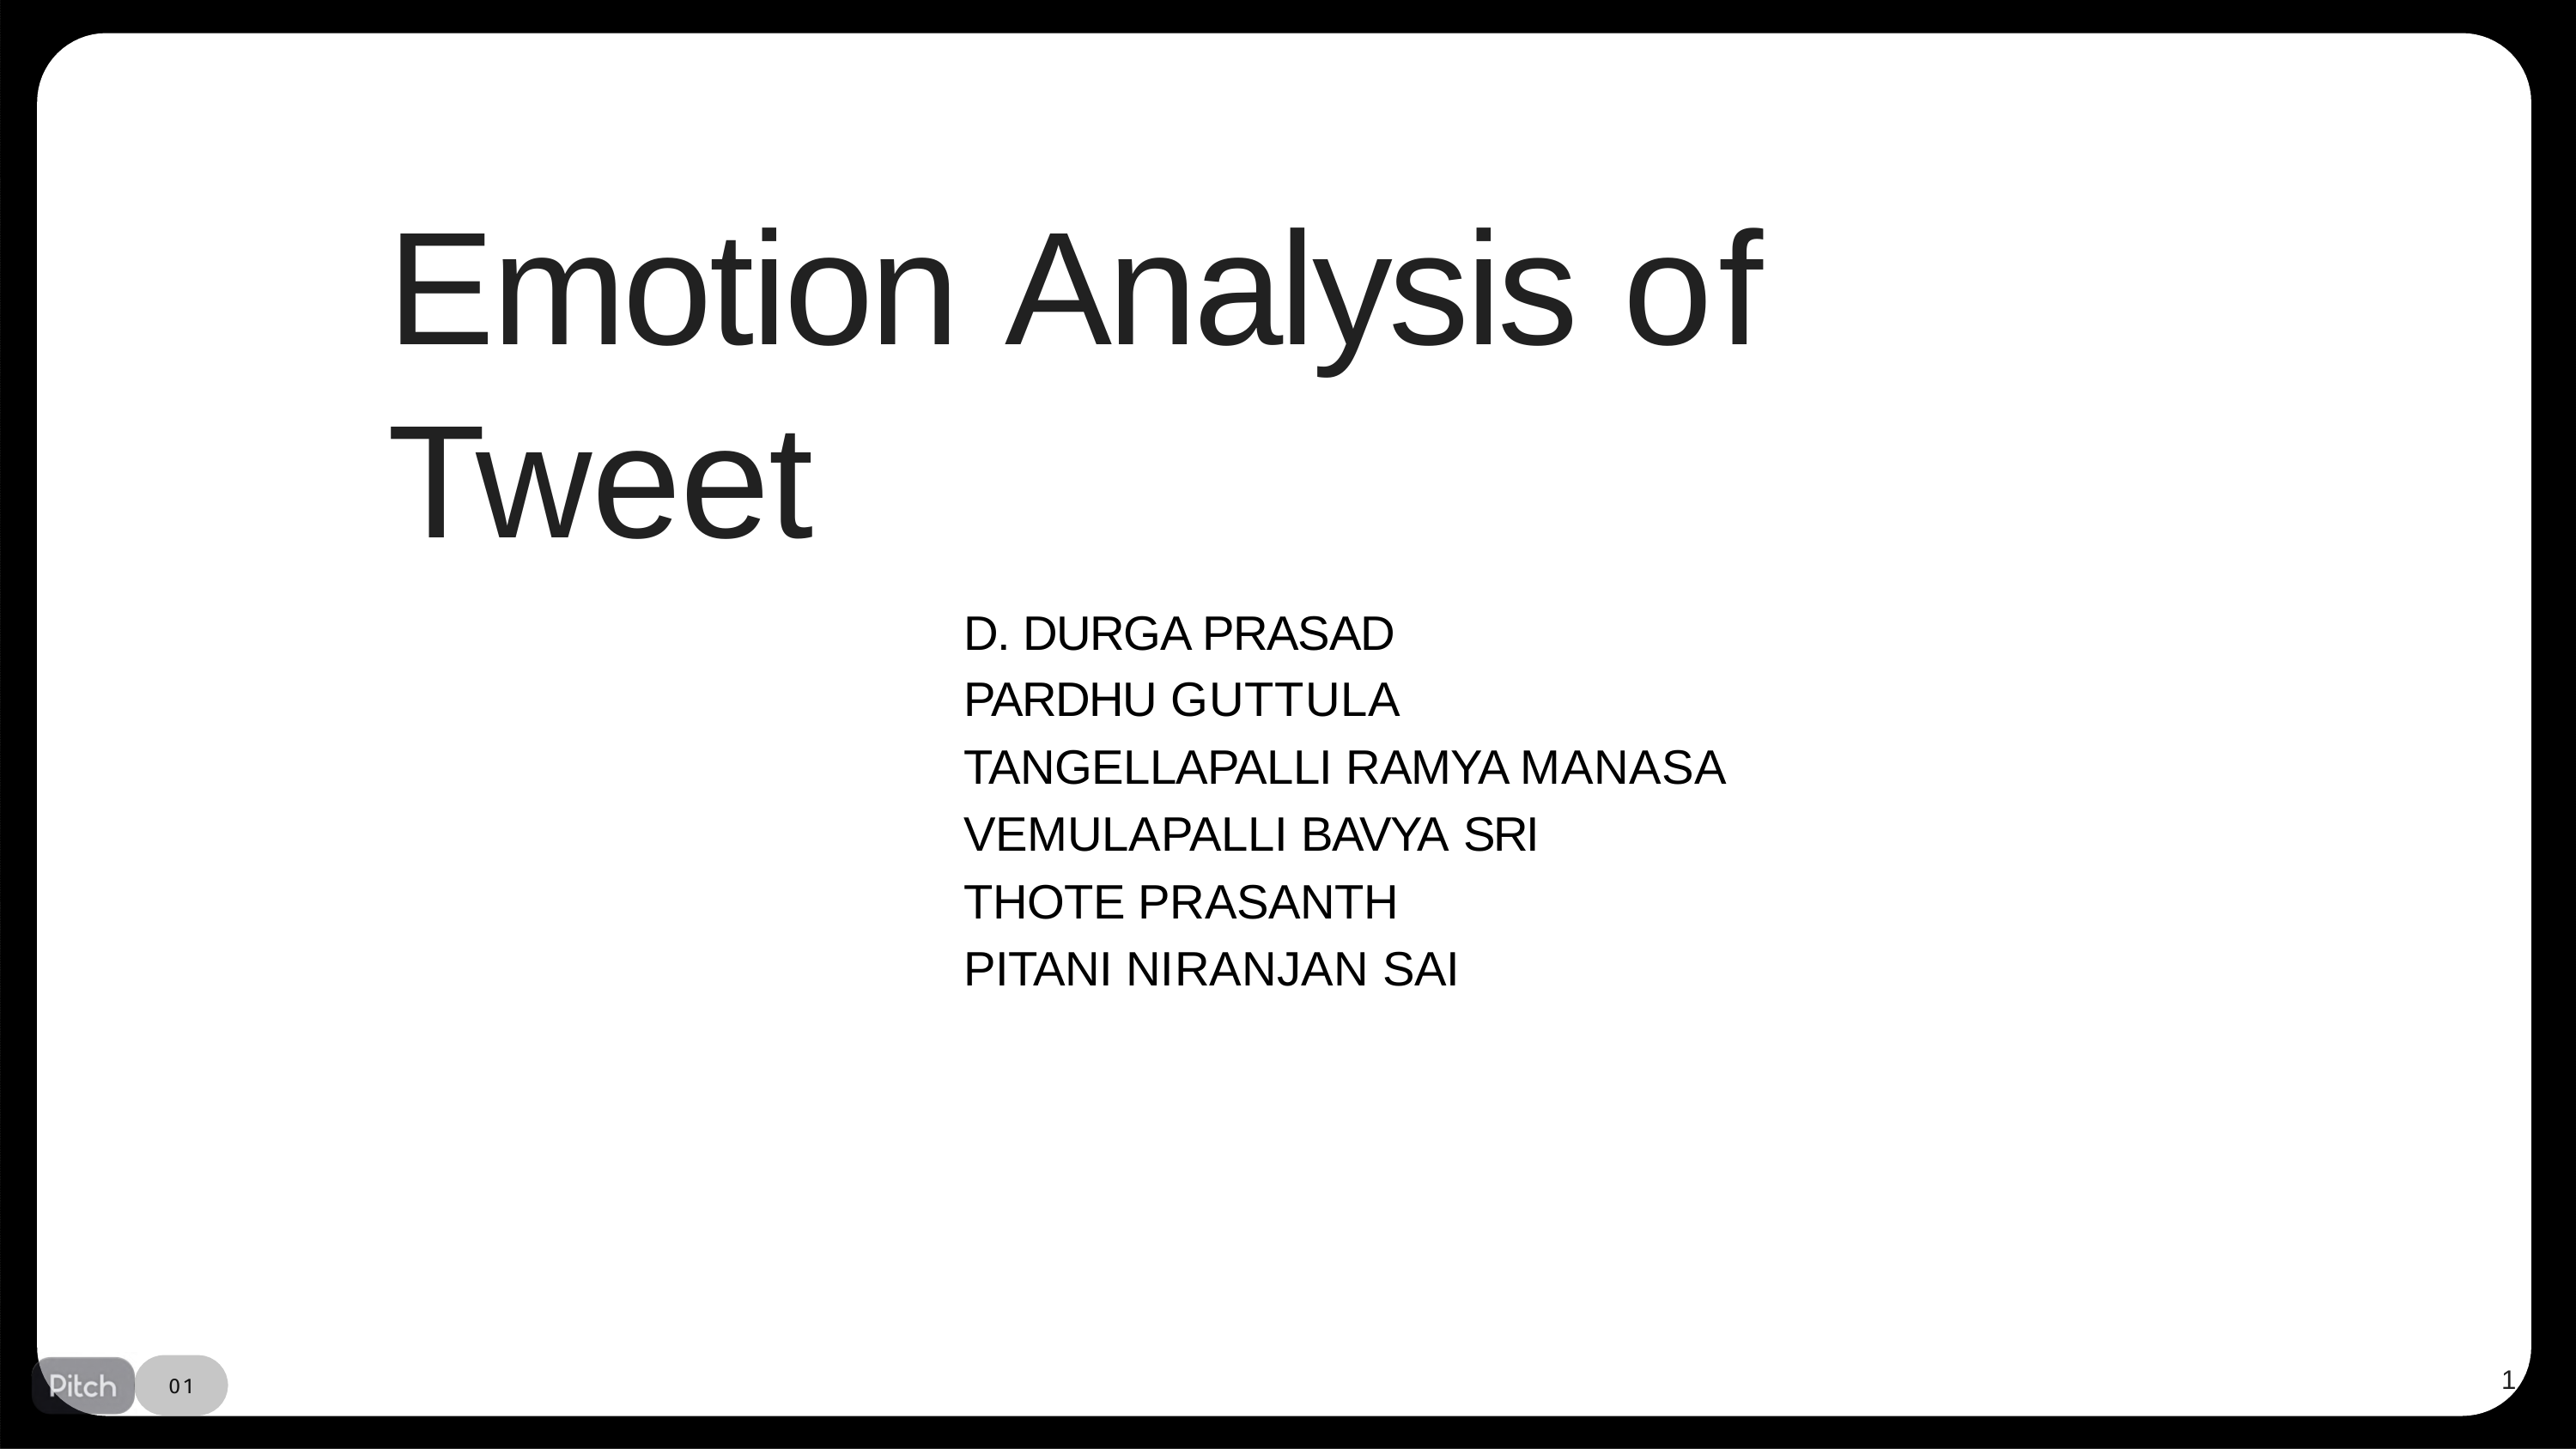

# Emotion Analysis of Tweet
D. DURGA PRASAD  PARDHU GUTTULA
TANGELLAPALLI RAMYA MANASA  VEMULAPALLI BAVYA SRI
THOTE PRASANTH  PITANI NIRANJAN SAI

1
01